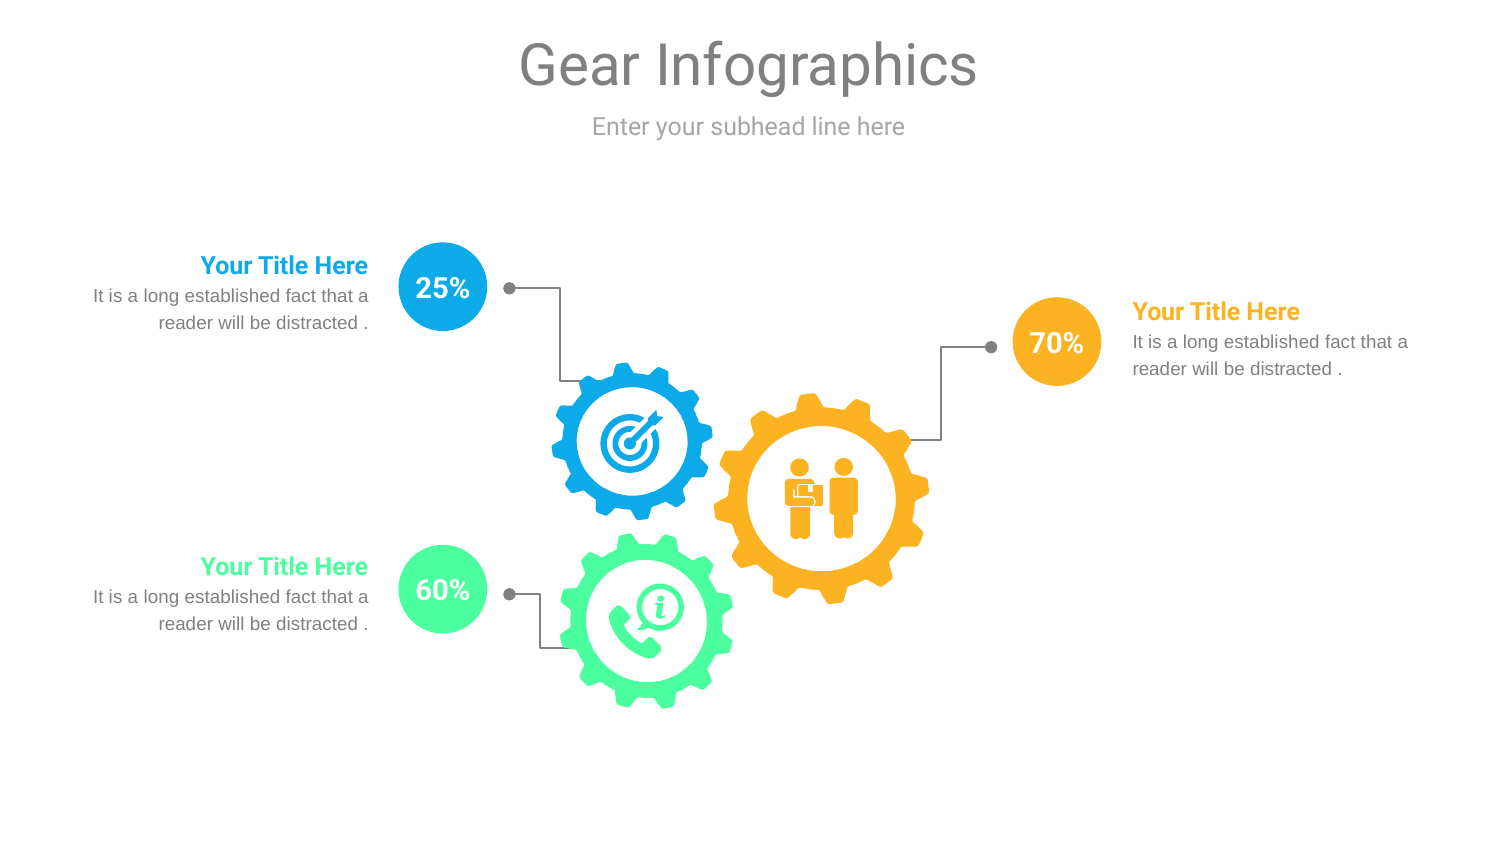

# Gear Infographics
Enter your subhead line here
Your Title Here
It is a long established fact that a reader will be distracted .
25%
Your Title Here
It is a long established fact that a reader will be distracted .
70%

Your Title Here
It is a long established fact that a reader will be distracted .
60%